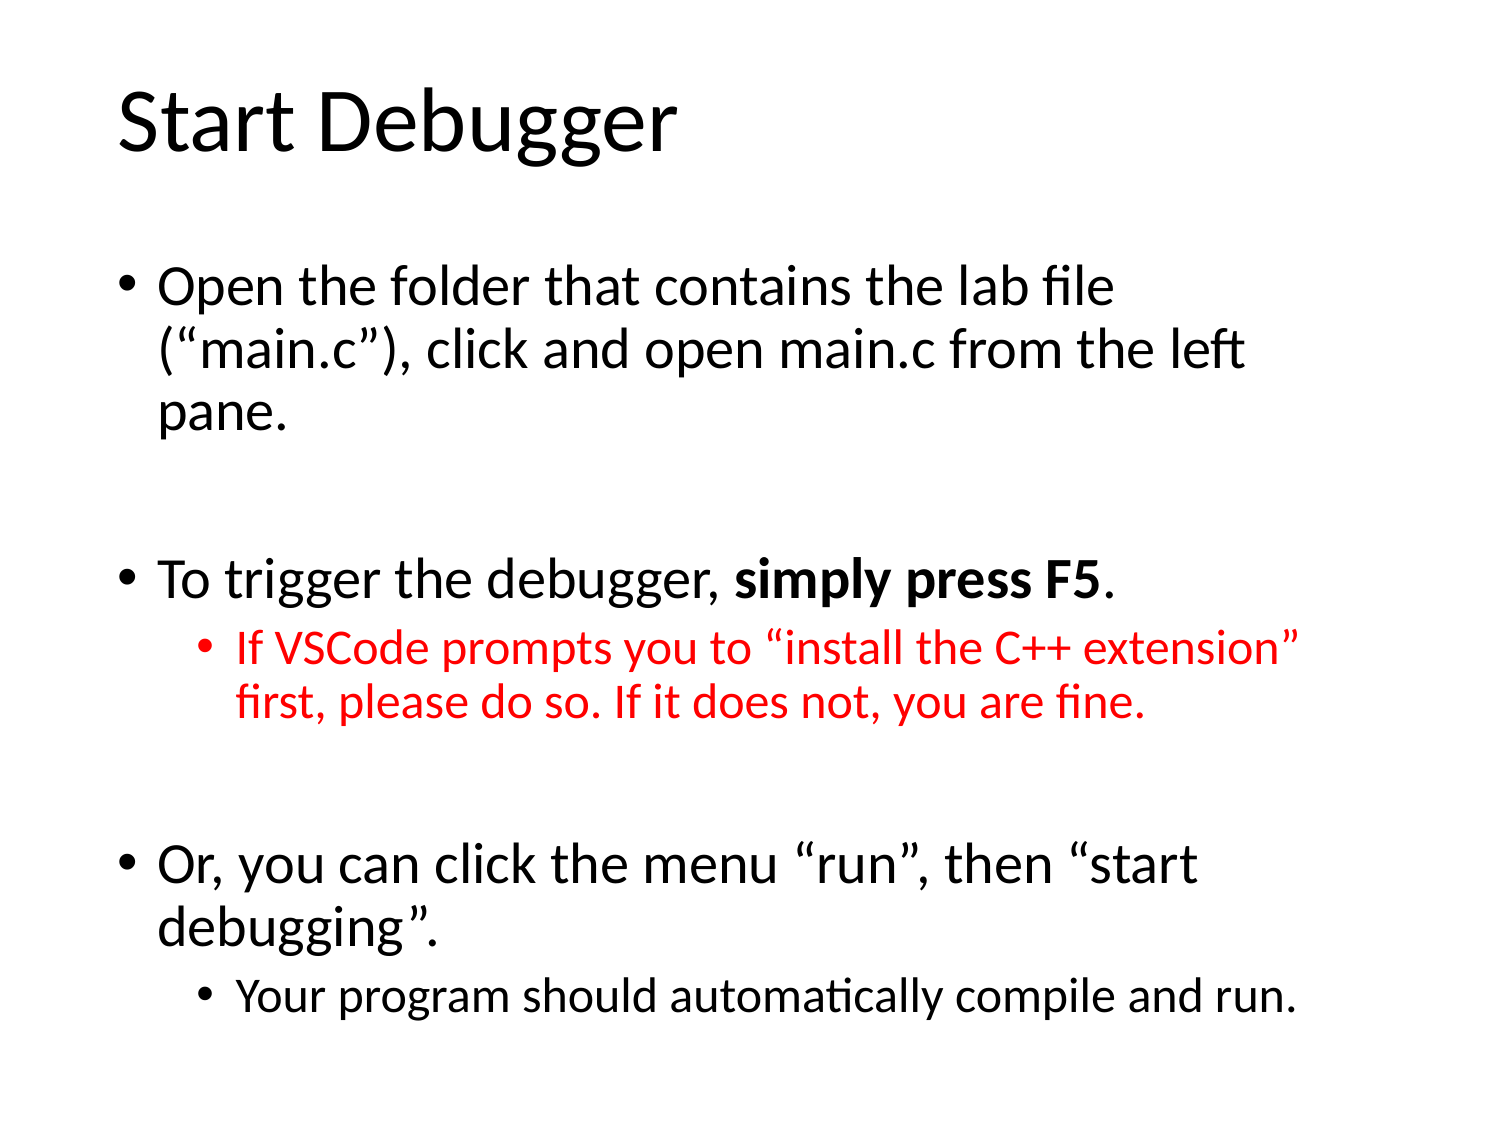

# Start Debugger
Open the folder that contains the lab file (“main.c”), click and open main.c from the left pane.

To trigger the debugger, simply press F5.
If VSCode prompts you to “install the C++ extension” first, please do so. If it does not, you are fine.

Or, you can click the menu “run”, then “start debugging”.
Your program should automatically compile and run.